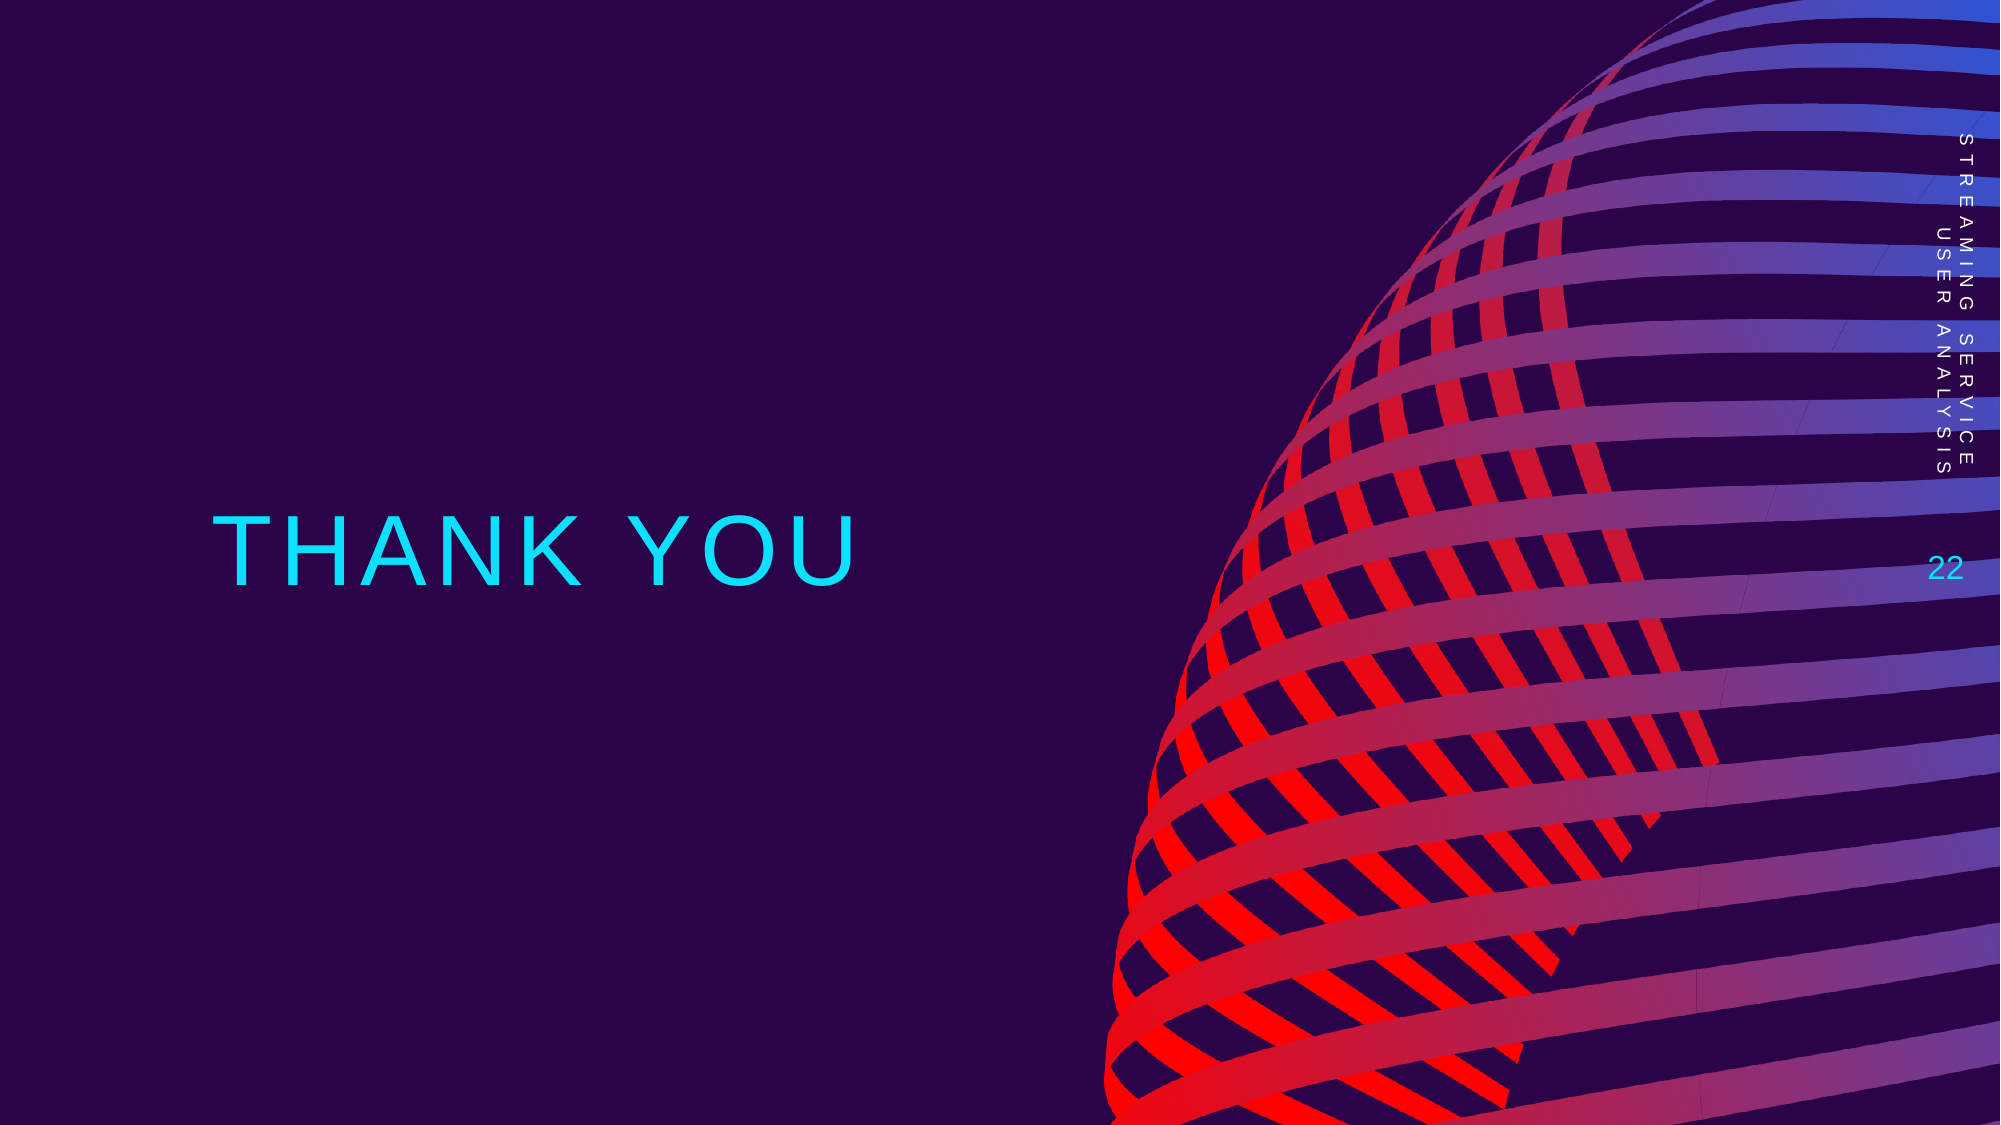

# Thank you
Streaming Service User Analysis
22